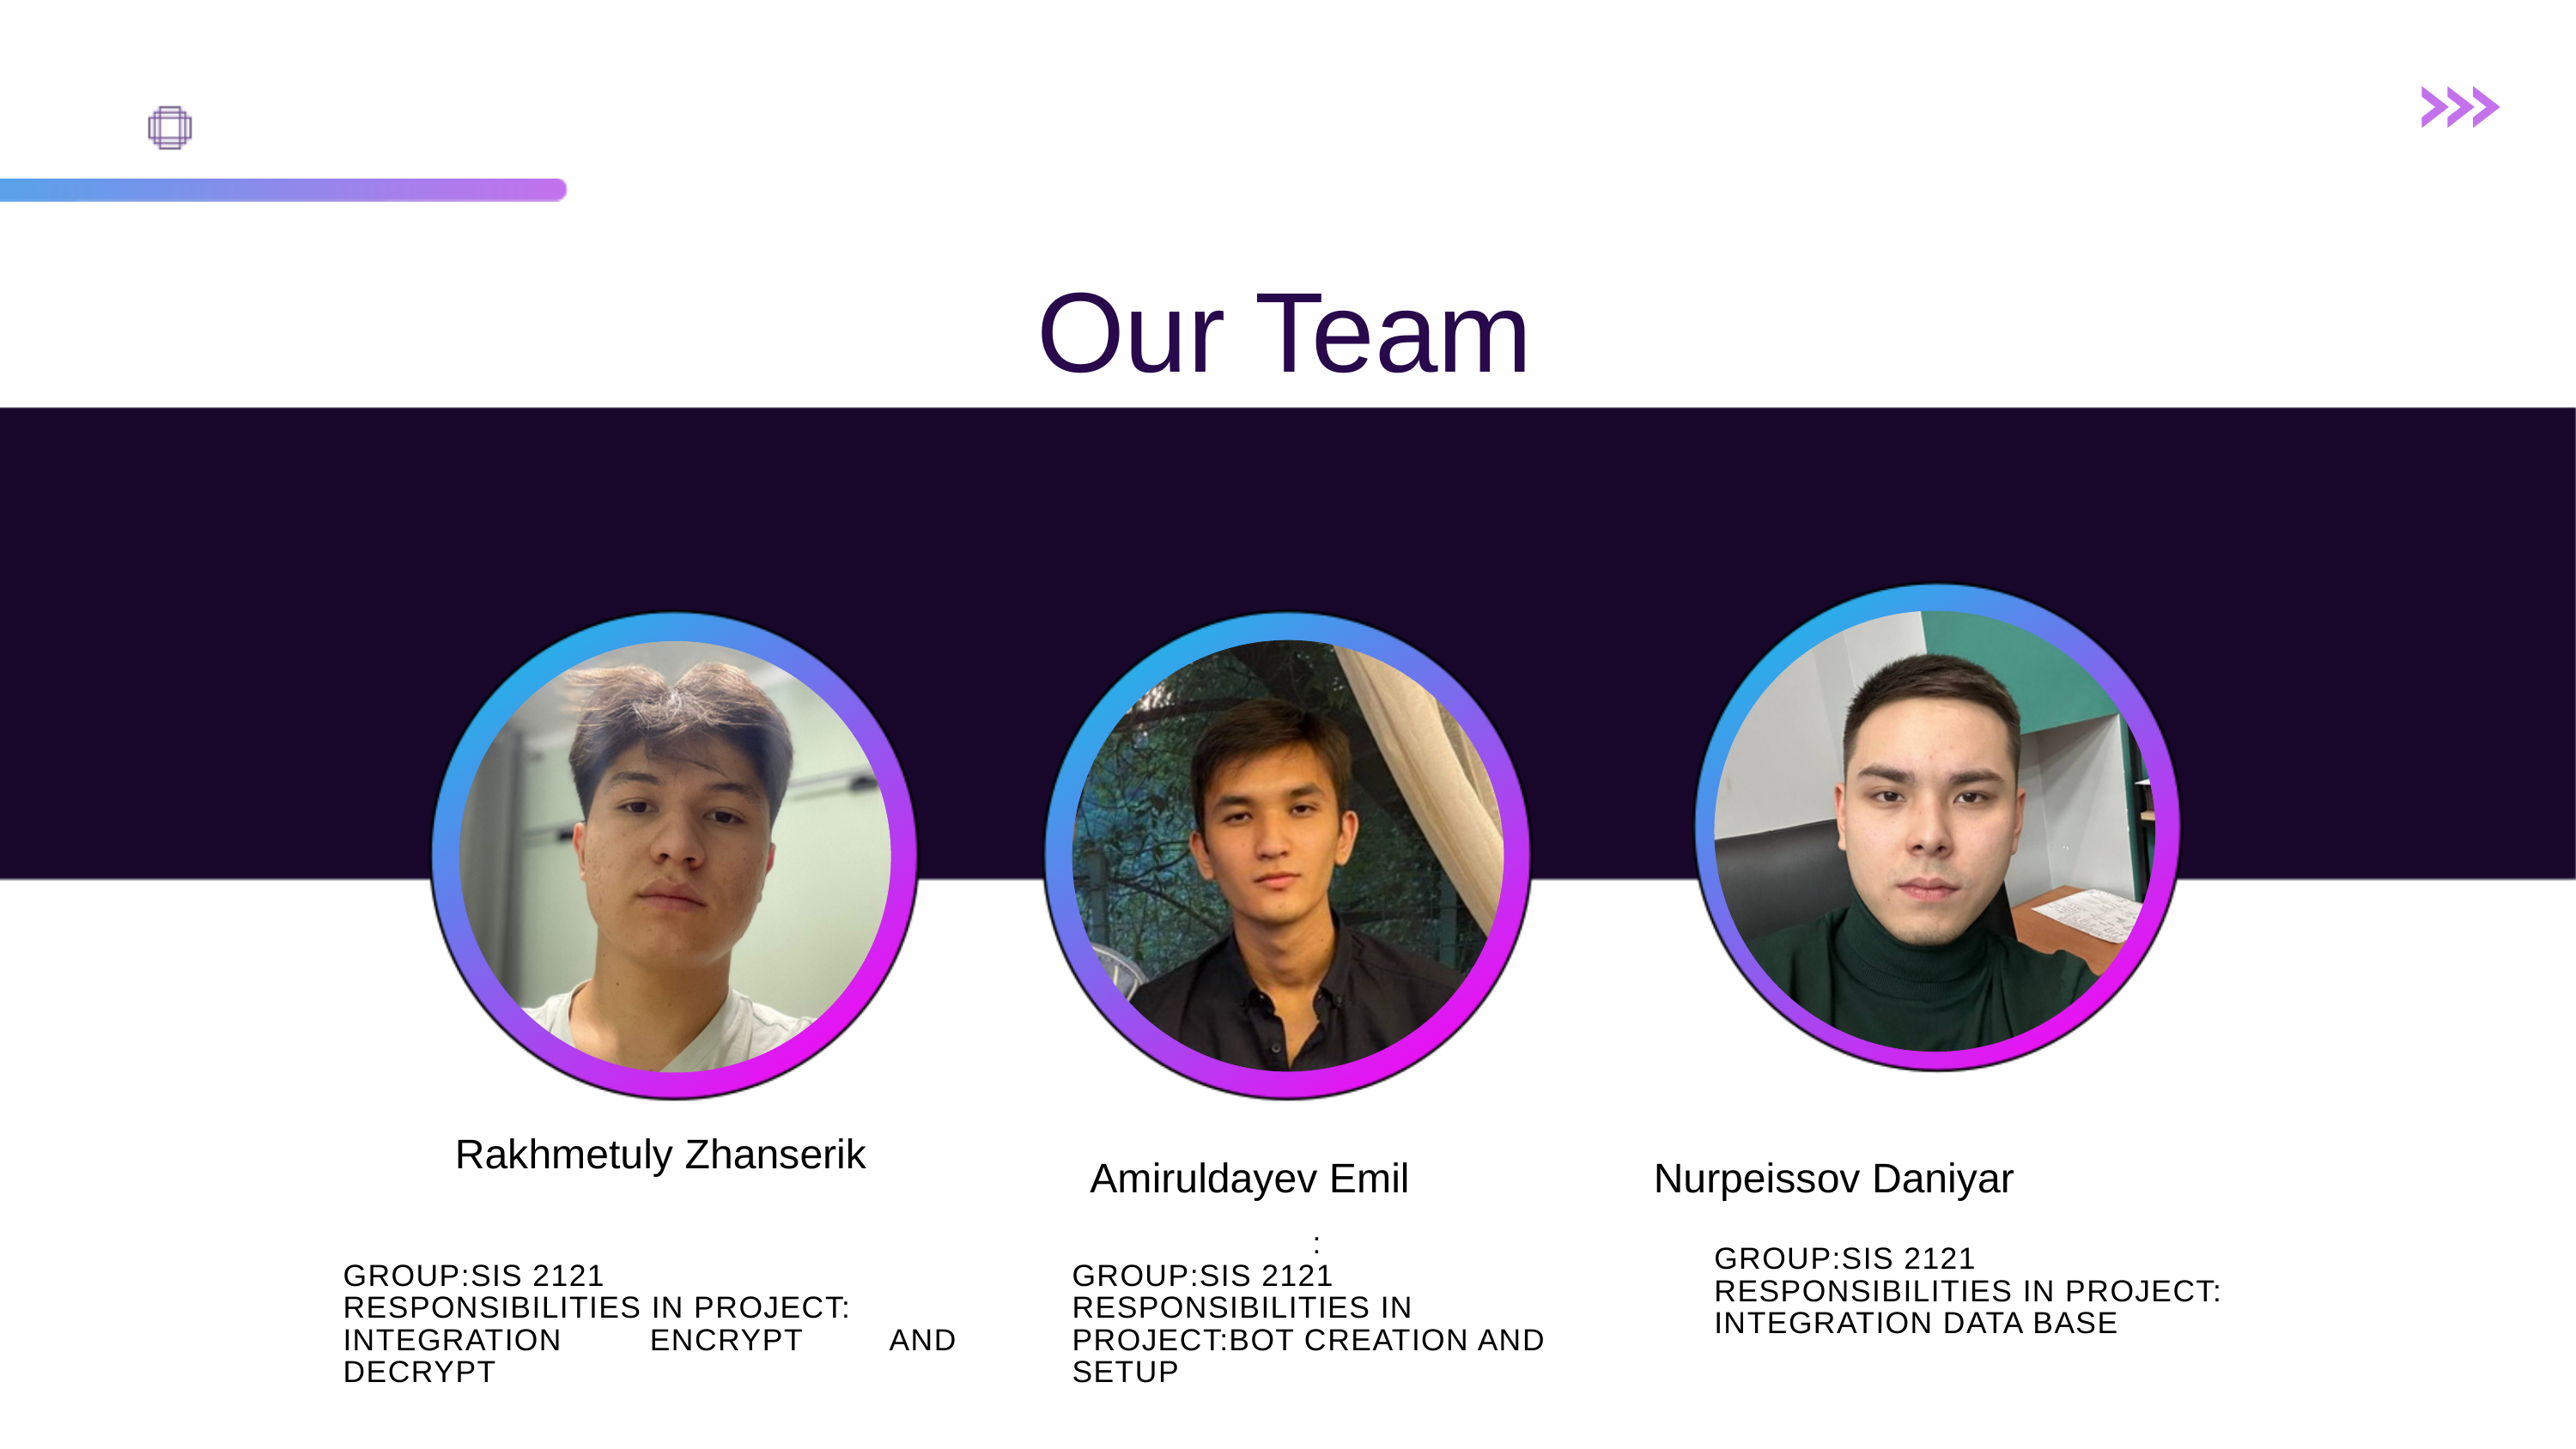

Our Team

Rakhmetuly Zhanserik
Amiruldayev Emil
Nurpeissov Daniyar

GROUP:SIS 2121
RESPONSIBILITIES IN PROJECT:
INTEGRATION ENCRYPT AND DECRYPT
:
GROUP:SIS 2121
RESPONSIBILITIES IN PROJECT:BOT CREATION AND SETUP
GROUP:SIS 2121
RESPONSIBILITIES IN PROJECT:
INTEGRATION DATA BASE